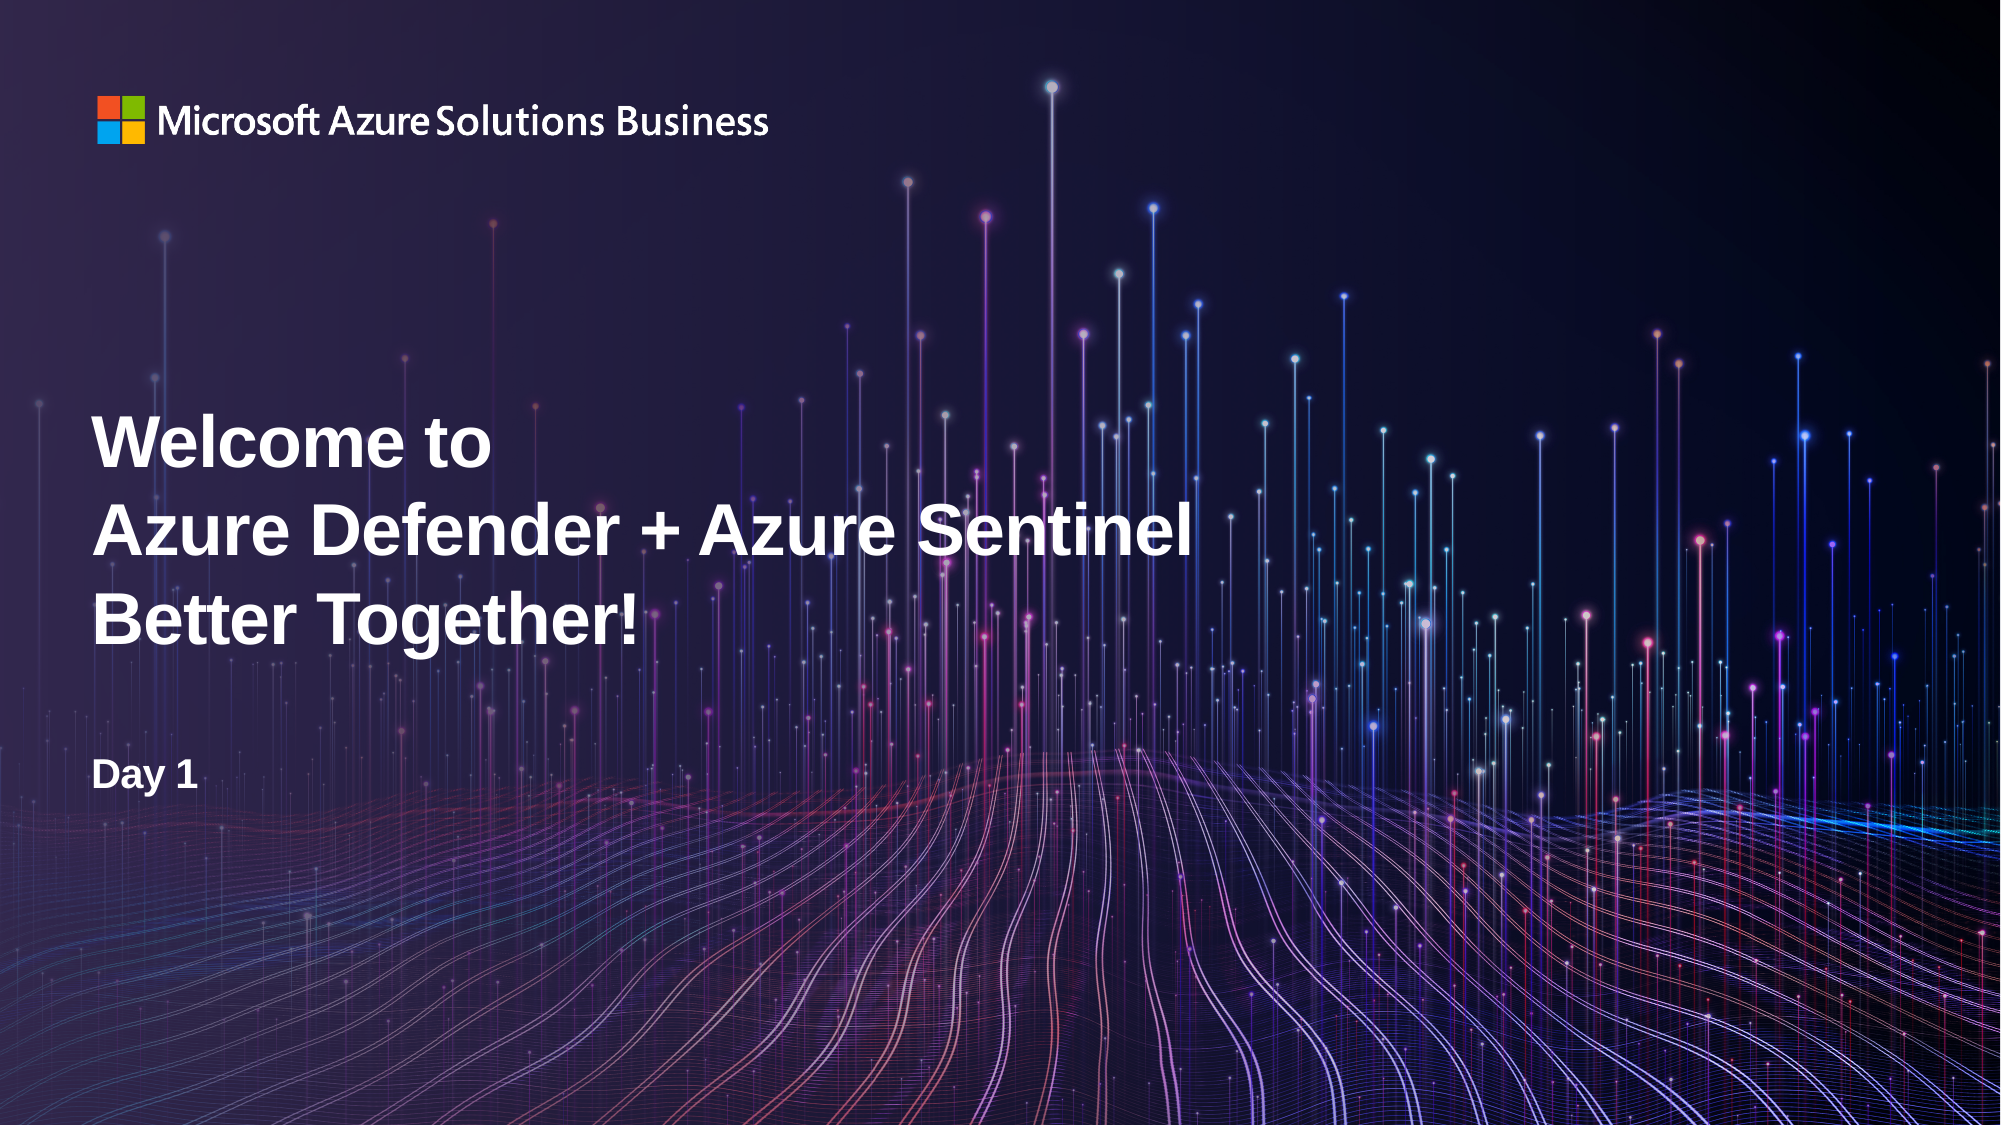

# Welcome to Azure Defender + Azure Sentinel Better Together! Day 1